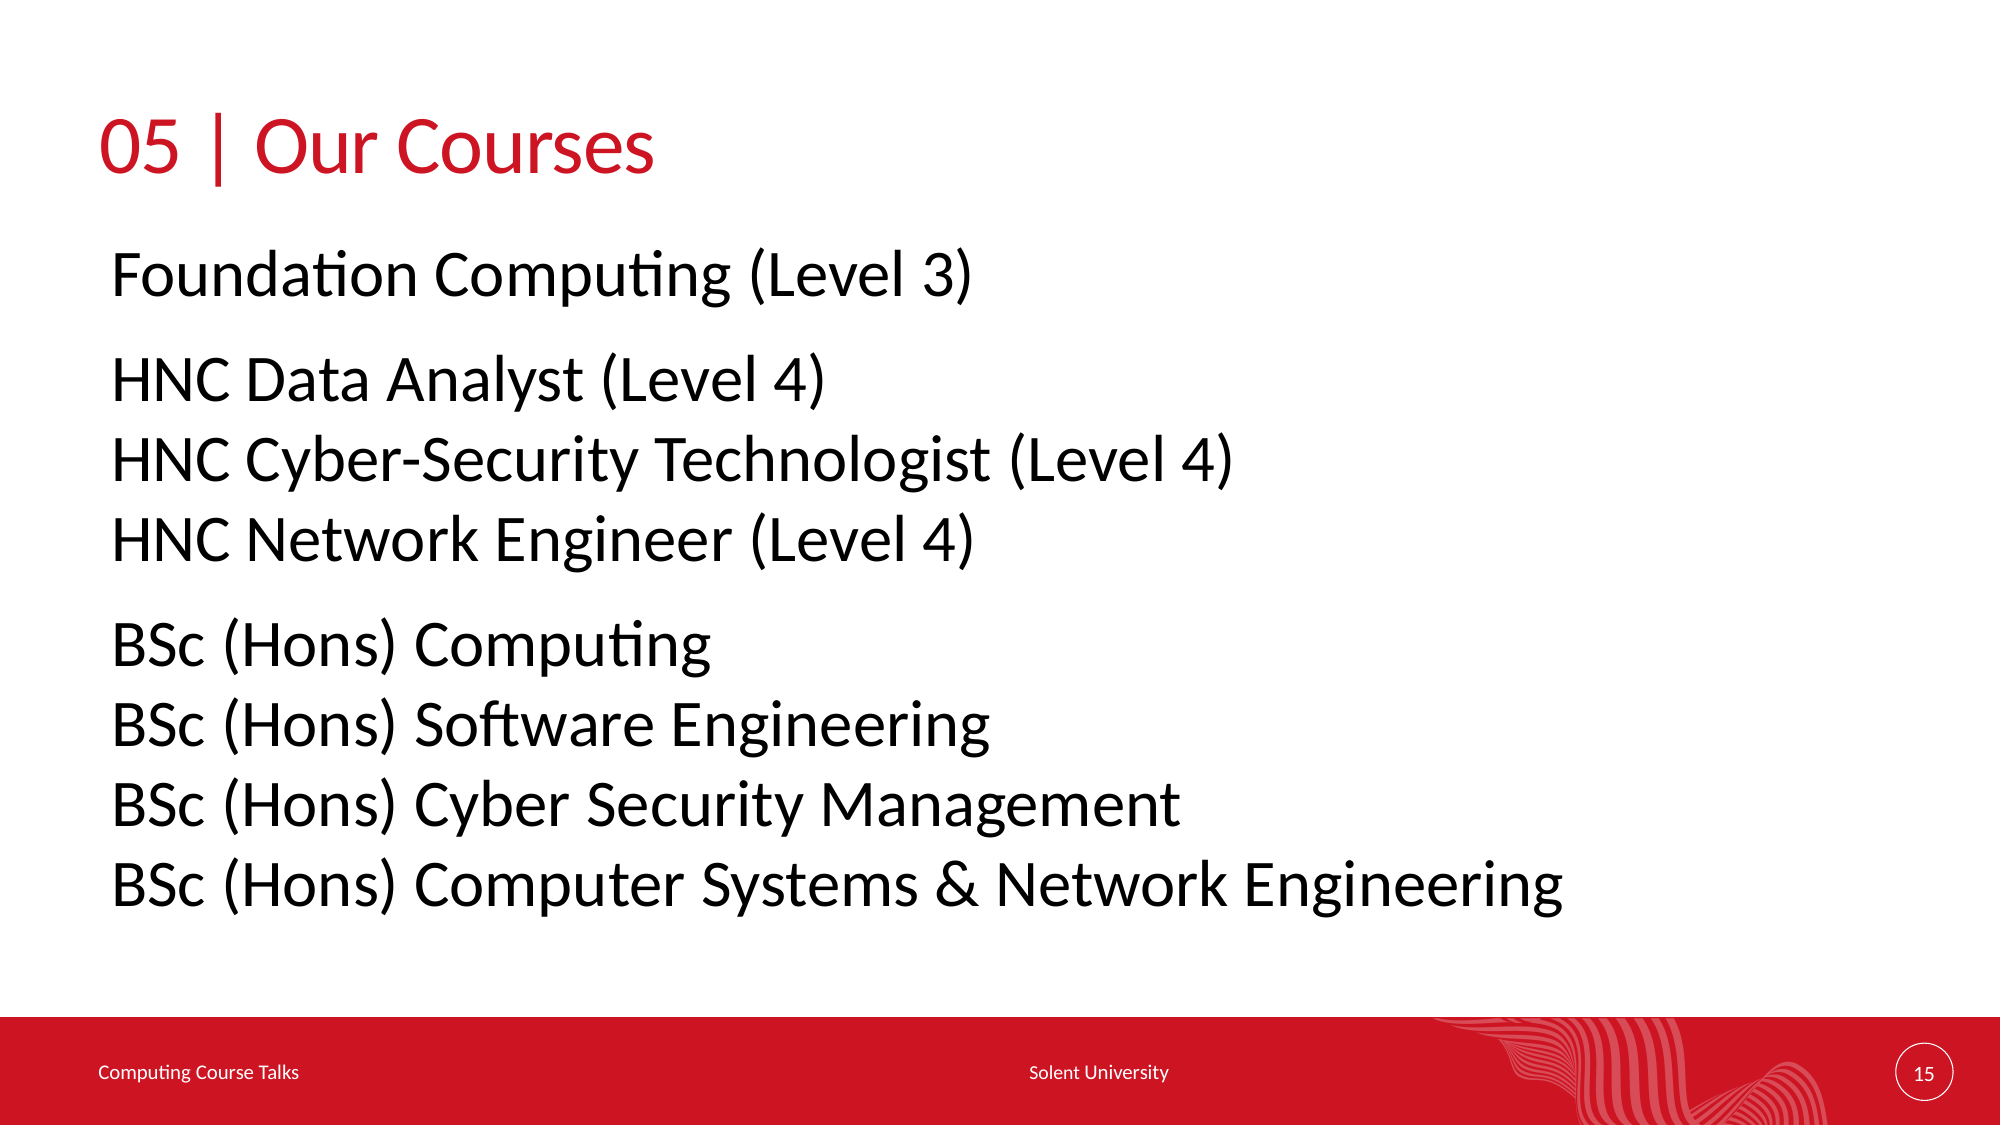

# 05 | Our Courses
Foundation Computing (Level 3)
HNC Data Analyst (Level 4)
HNC Cyber-Security Technologist (Level 4)
HNC Network Engineer (Level 4)
BSc (Hons) Computing
BSc (Hons) Software Engineering
BSc (Hons) Cyber Security Management
BSc (Hons) Computer Systems & Network Engineering
15
Computing Course Talks